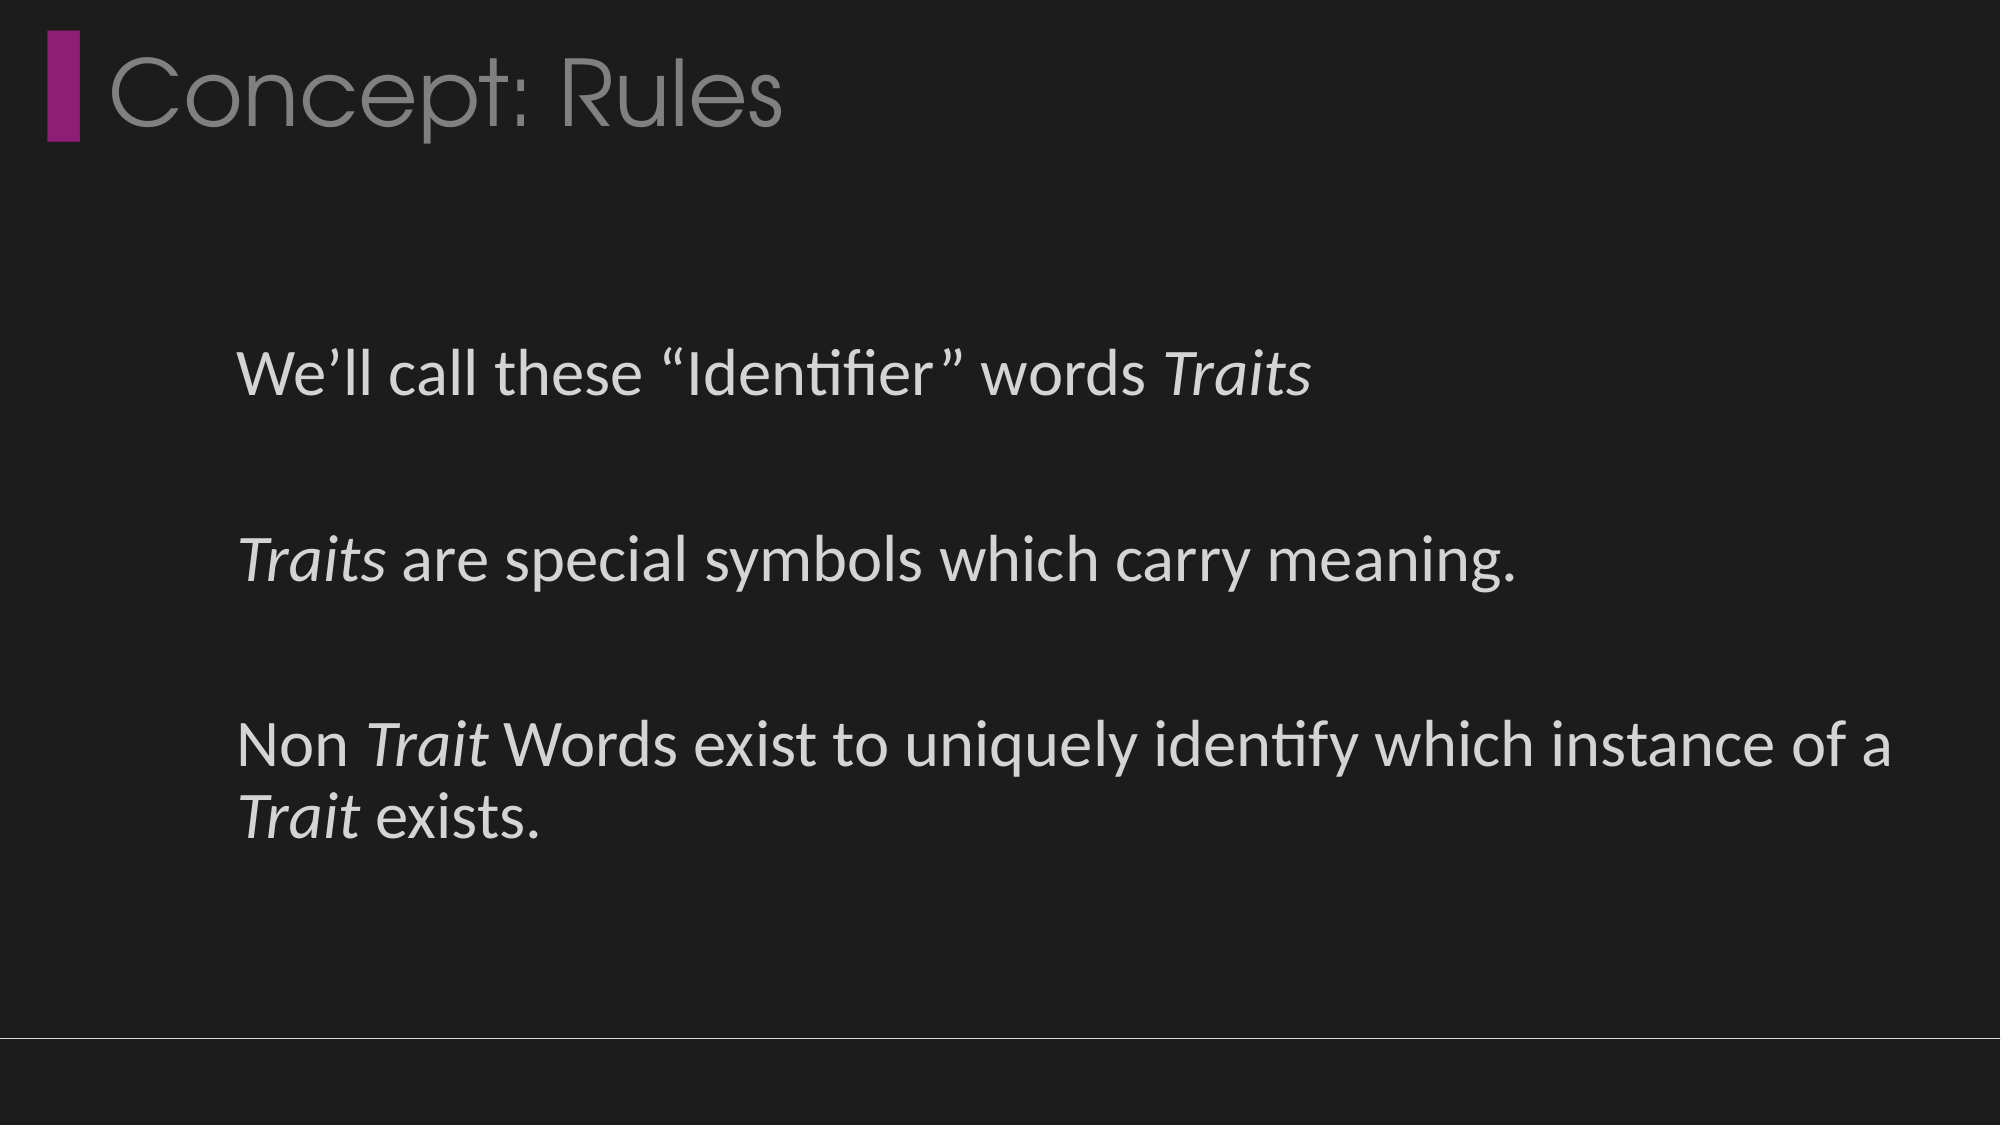

Concept: Rules
# We’ll call these “Identifier” words Traits

Traits are special symbols which carry meaning.

Non Trait Words exist to uniquely identify which instance of a Trait exists.